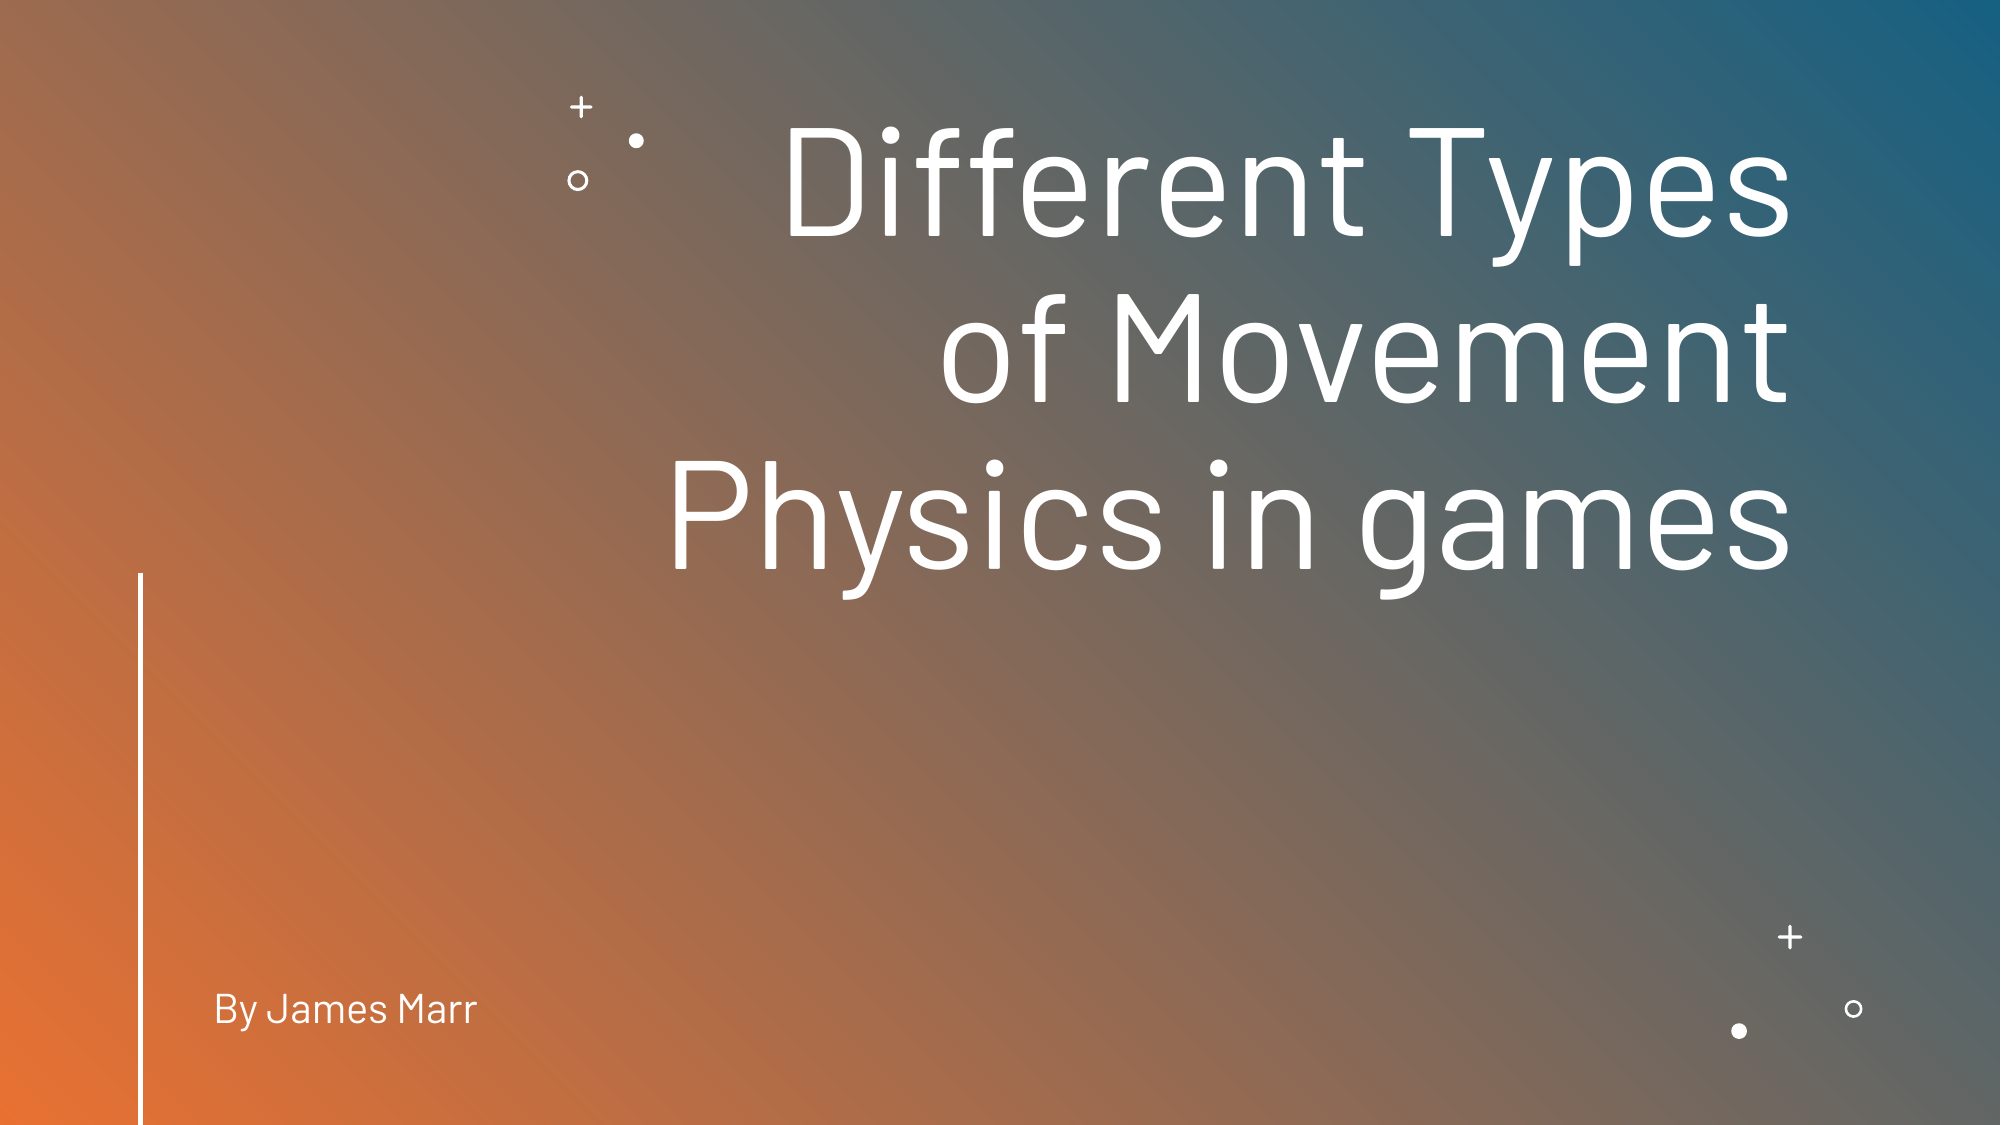

# Different Types of Movement Physics in games

By James Marr